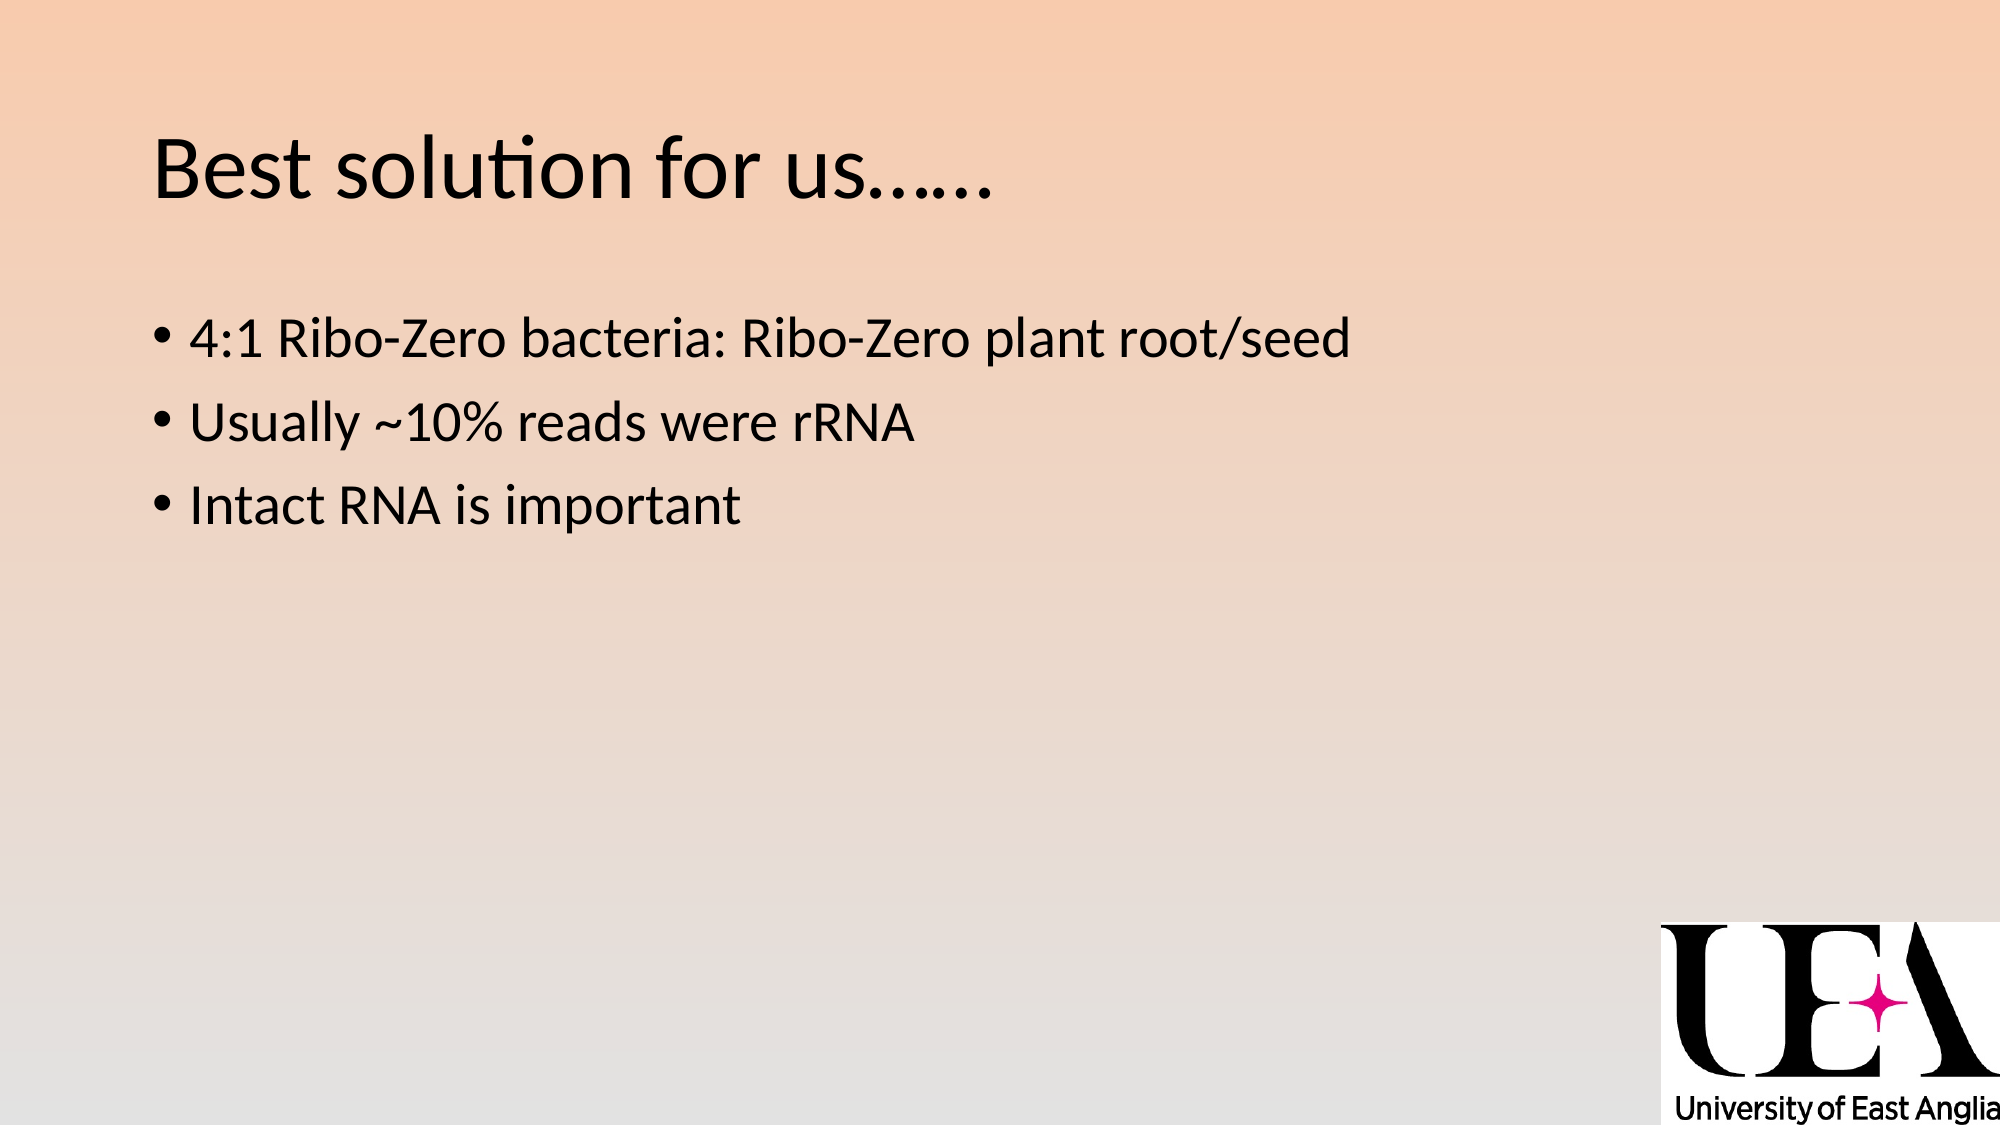

# Best solution for us……
4:1 Ribo-Zero bacteria: Ribo-Zero plant root/seed
Usually ~10% reads were rRNA
Intact RNA is important